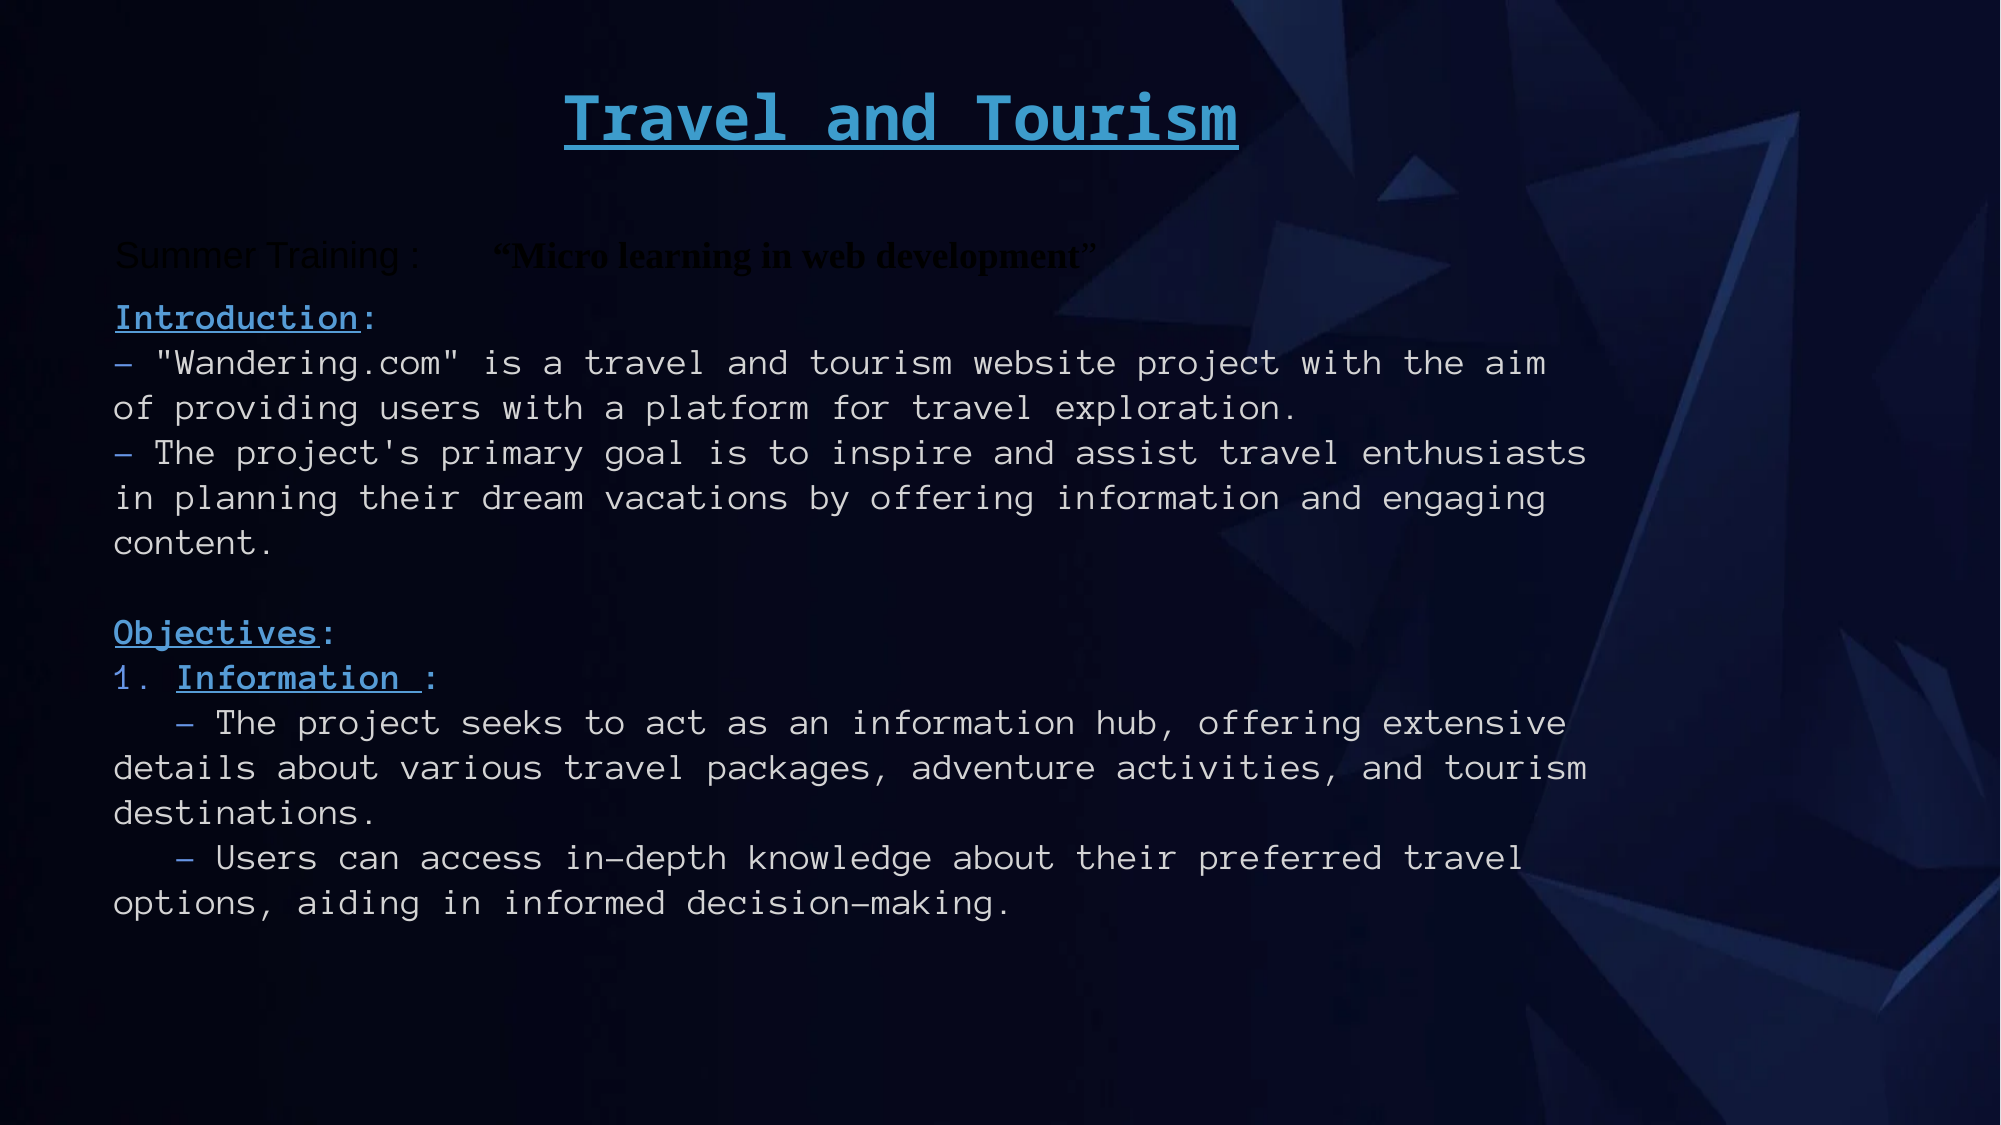

Travel and Tourism
Summer Training :
“Micro learning in web development”
Introduction:
- "Wandering.com" is a travel and tourism website project with the aim of providing users with a platform for travel exploration.
- The project's primary goal is to inspire and assist travel enthusiasts in planning their dream vacations by offering information and engaging content.
Objectives:
1. Information :
   - The project seeks to act as an information hub, offering extensive details about various travel packages, adventure activities, and tourism destinations.
   - Users can access in-depth knowledge about their preferred travel options, aiding in informed decision-making.